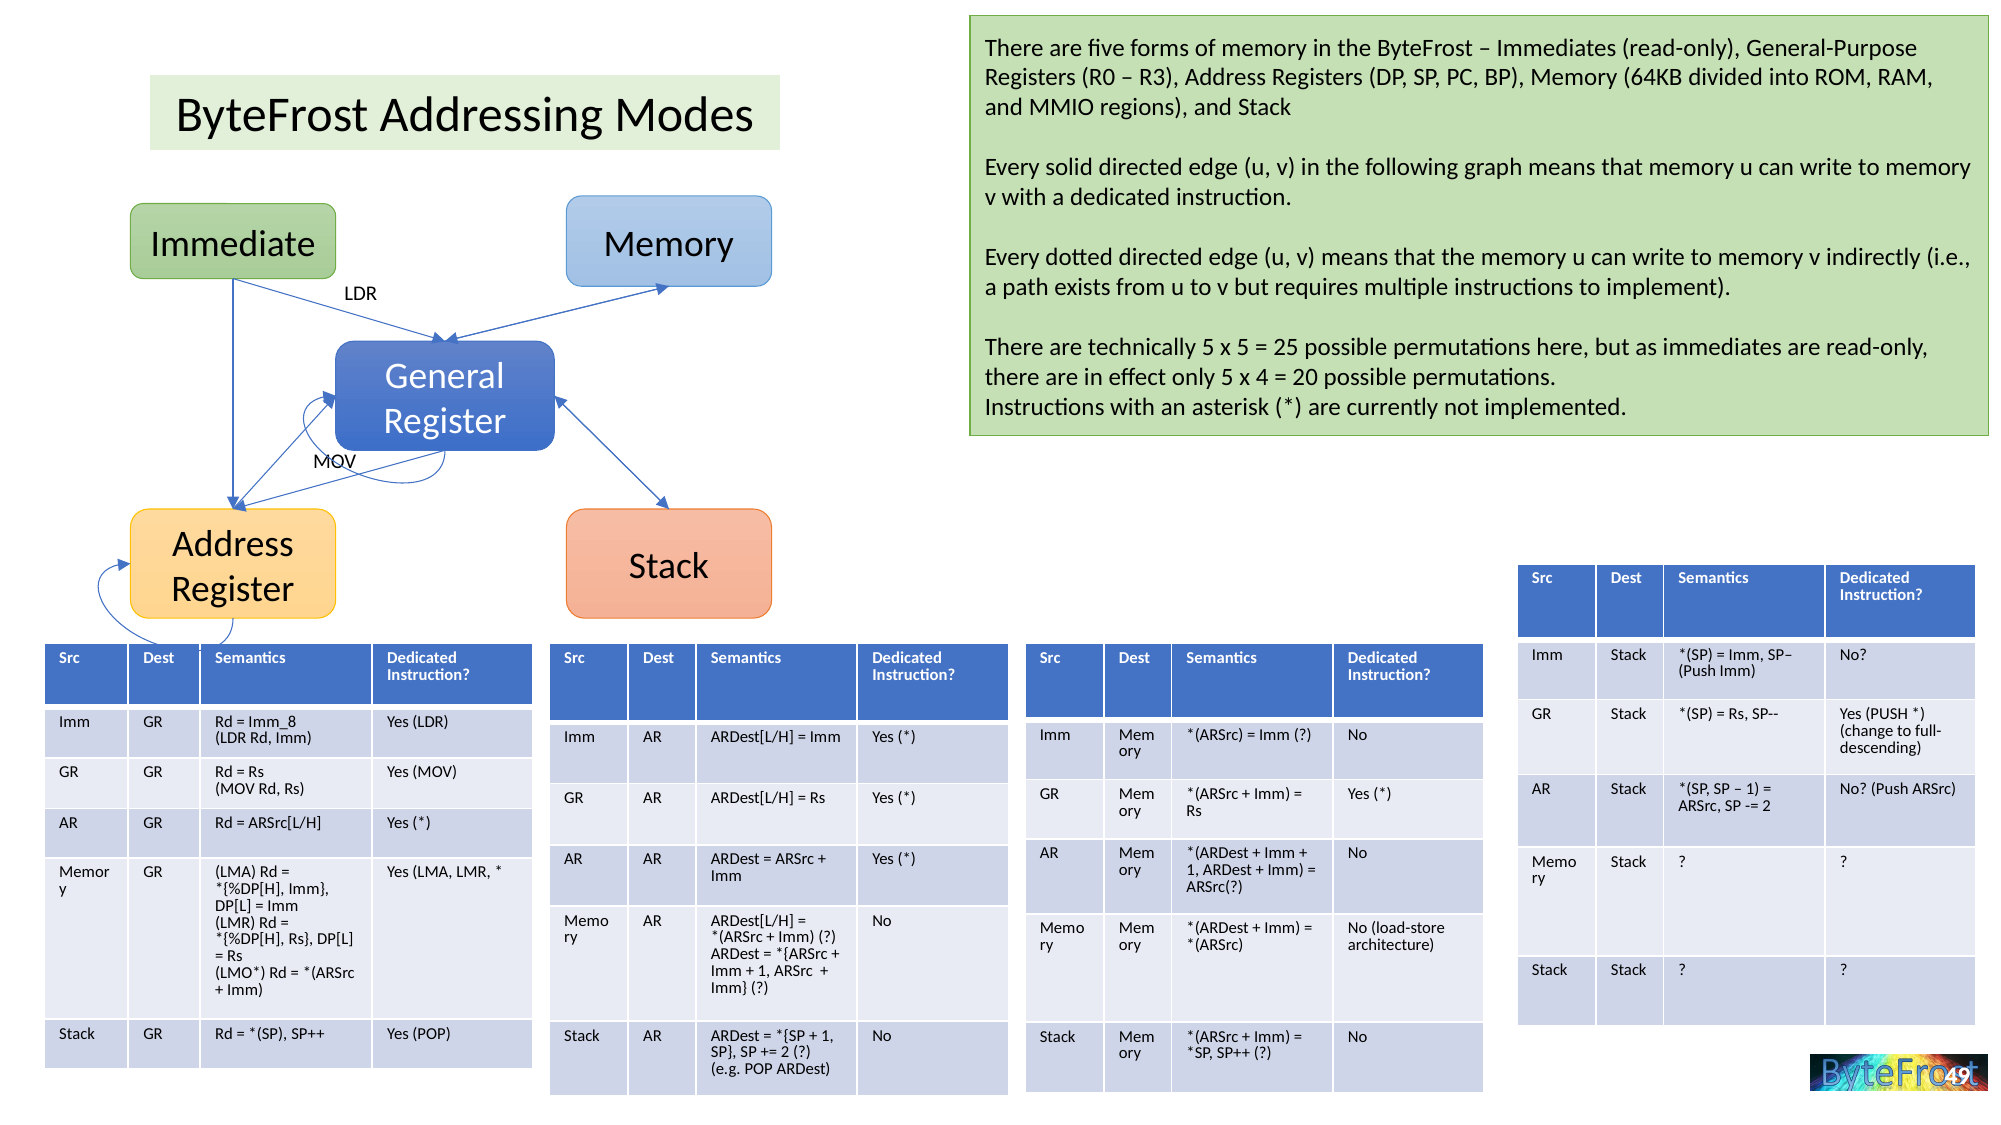

There are five forms of memory in the ByteFrost – Immediates (read-only), General-Purpose Registers (R0 – R3), Address Registers (DP, SP, PC, BP), Memory (64KB divided into ROM, RAM, and MMIO regions), and Stack

Every solid directed edge (u, v) in the following graph means that memory u can write to memory v with a dedicated instruction.

Every dotted directed edge (u, v) means that the memory u can write to memory v indirectly (i.e., a path exists from u to v but requires multiple instructions to implement).

There are technically 5 x 5 = 25 possible permutations here, but as immediates are read-only, there are in effect only 5 x 4 = 20 possible permutations.
Instructions with an asterisk (*) are currently not implemented.
# ByteFrost Addressing Modes
Memory
Immediate
LDR
General Register
MOV
Address Register
Stack
| Src | Dest | Semantics | Dedicated Instruction? |
| --- | --- | --- | --- |
| Imm | Stack | \*(SP) = Imm, SP– (Push Imm) | No? |
| GR | Stack | \*(SP) = Rs, SP-- | Yes (PUSH \*) (change to full-descending) |
| AR | Stack | \*(SP, SP – 1) = ARSrc, SP -= 2 | No? (Push ARSrc) |
| Memory | Stack | ? | ? |
| Stack | Stack | ? | ? |
| Src | Dest | Semantics | Dedicated Instruction? |
| --- | --- | --- | --- |
| Imm | GR | Rd = Imm\_8 (LDR Rd, Imm) | Yes (LDR) |
| GR | GR | Rd = Rs (MOV Rd, Rs) | Yes (MOV) |
| AR | GR | Rd = ARSrc[L/H] | Yes (\*) |
| Memory | GR | (LMA) Rd = \*{%DP[H], Imm}, DP[L] = Imm (LMR) Rd = \*{%DP[H], Rs}, DP[L] = Rs (LMO\*) Rd = \*(ARSrc + Imm) | Yes (LMA, LMR, \* |
| Stack | GR | Rd = \*(SP), SP++ | Yes (POP) |
| Src | Dest | Semantics | Dedicated Instruction? |
| --- | --- | --- | --- |
| Imm | Memory | \*(ARSrc) = Imm (?) | No |
| GR | Memory | \*(ARSrc + Imm) = Rs | Yes (\*) |
| AR | Memory | \*(ARDest + Imm + 1, ARDest + Imm) = ARSrc(?) | No |
| Memory | Memory | \*(ARDest + Imm) = \*(ARSrc) | No (load-store architecture) |
| Stack | Memory | \*(ARSrc + Imm) = \*SP, SP++ (?) | No |
| Src | Dest | Semantics | Dedicated Instruction? |
| --- | --- | --- | --- |
| Imm | AR | ARDest[L/H] = Imm | Yes (\*) |
| GR | AR | ARDest[L/H] = Rs | Yes (\*) |
| AR | AR | ARDest = ARSrc + Imm | Yes (\*) |
| Memory | AR | ARDest[L/H] = \*(ARSrc + Imm) (?) ARDest = \*{ARSrc + Imm + 1, ARSrc + Imm} (?) | No |
| Stack | AR | ARDest = \*{SP + 1, SP}, SP += 2 (?) (e.g. POP ARDest) | No |